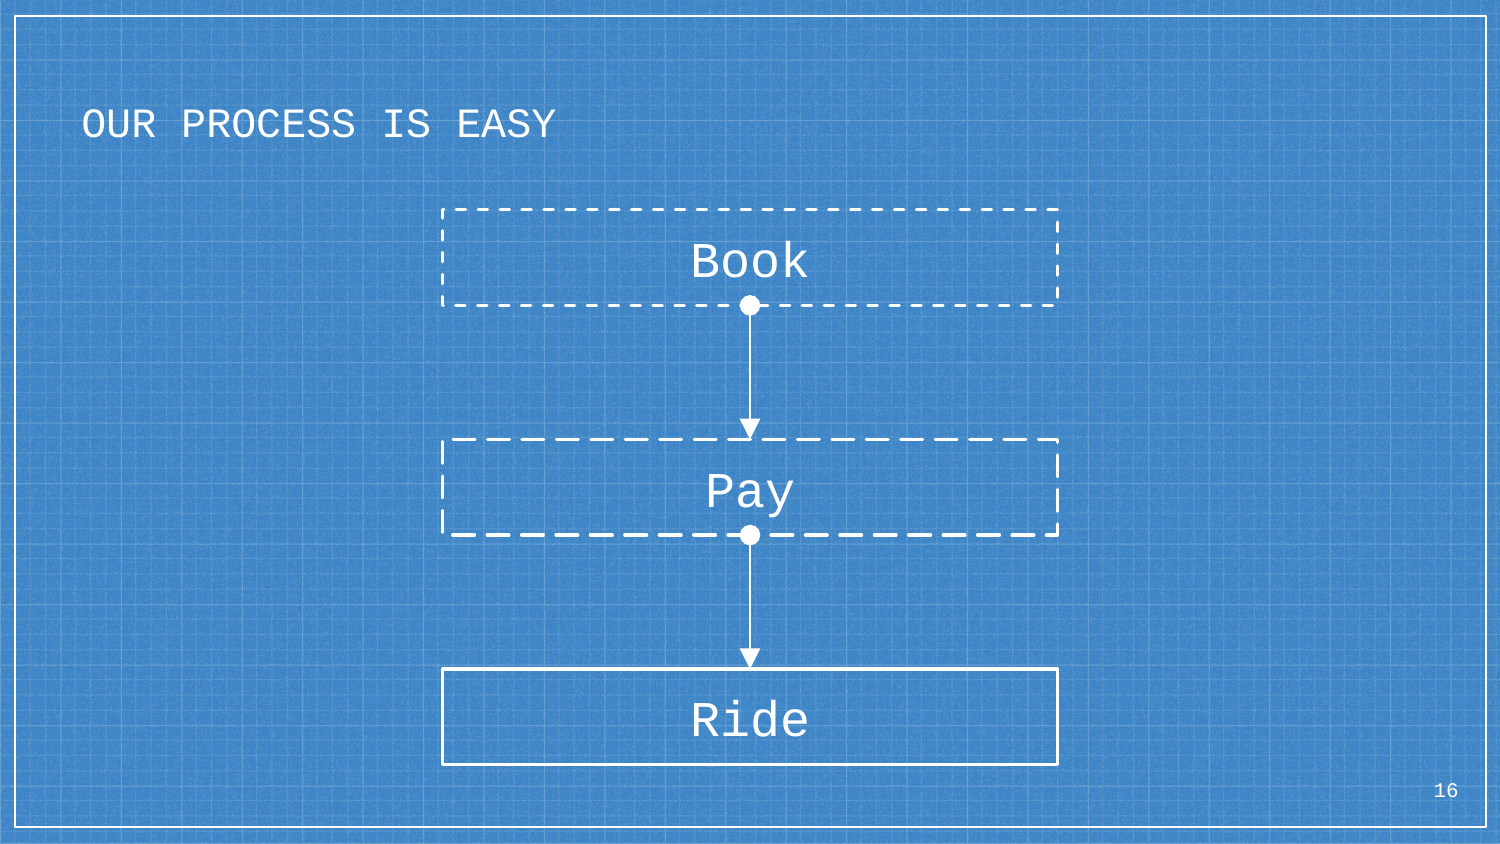

# OUR PROCESS IS EASY
Book
Pay
Ride
16